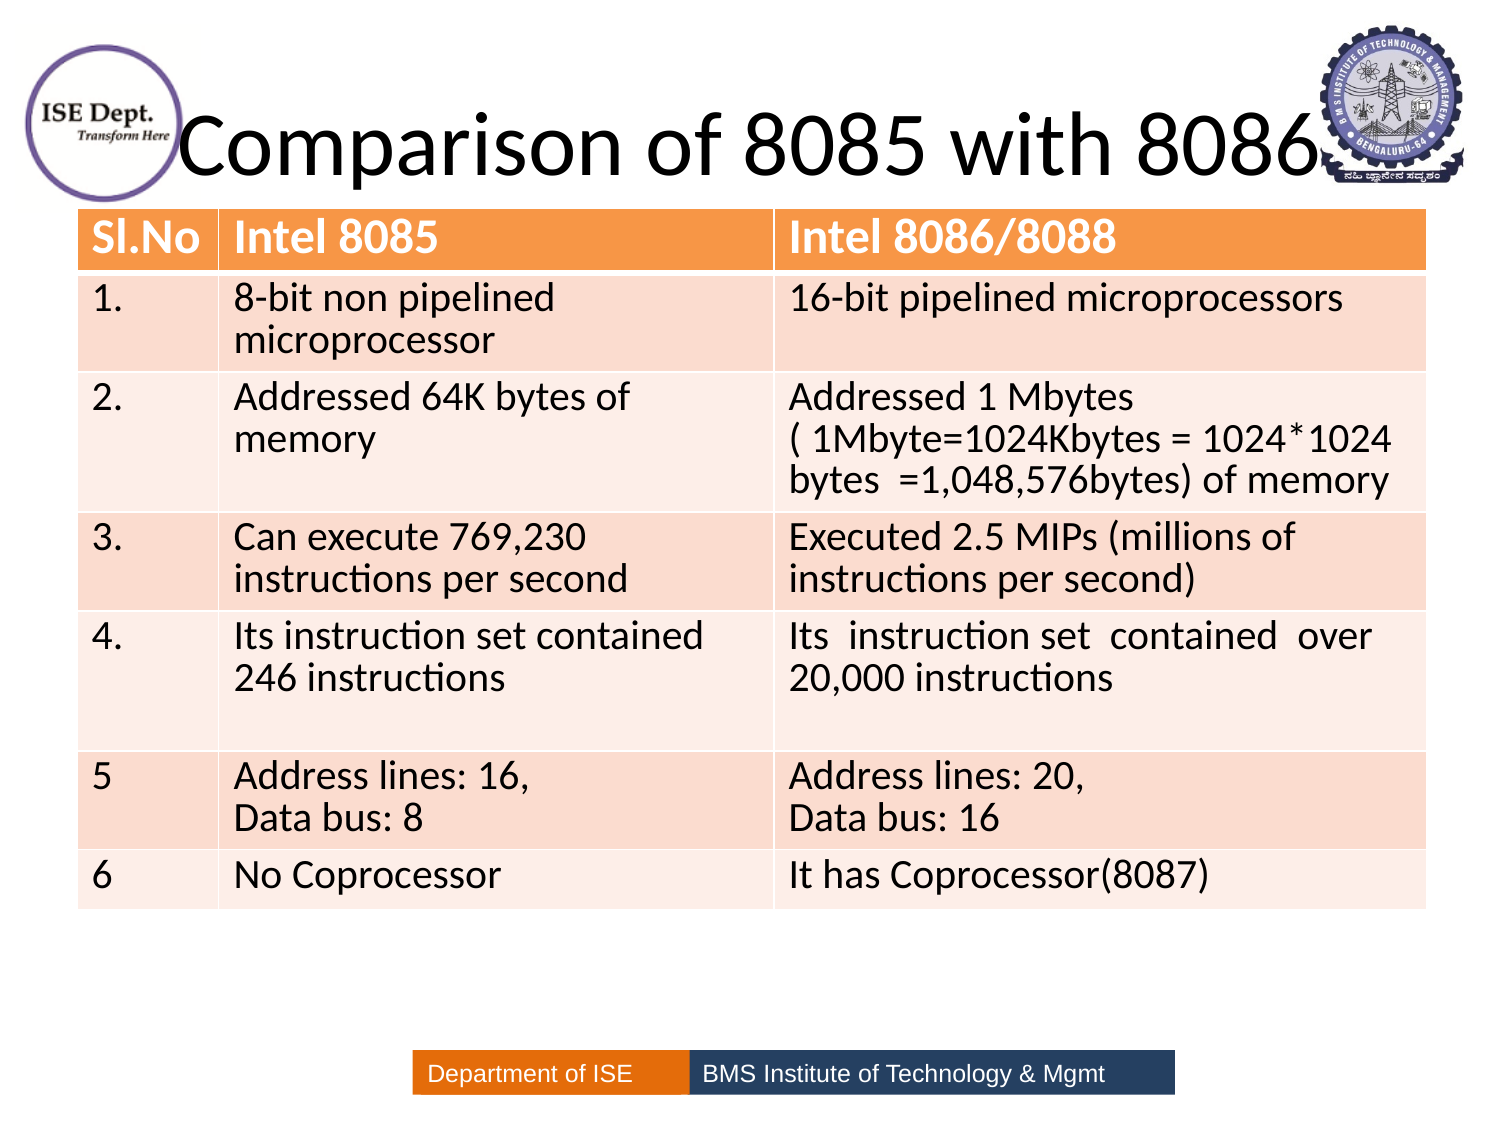

# Comparison of 8085 with 8086
| Sl.No | Intel 8085 | Intel 8086/8088 |
| --- | --- | --- |
| 1. | 8-bit non pipelined microprocessor | 16-bit pipelined microprocessors |
| 2. | Addressed 64K bytes of memory | Addressed 1 Mbytes ( 1Mbyte=1024Kbytes = 1024\*1024 bytes =1,048,576bytes) of memory |
| 3. | Can execute 769,230 instructions per second | Executed 2.5 MIPs (millions of instructions per second) |
| 4. | Its instruction set contained 246 instructions | Its instruction set contained over 20,000 instructions |
| 5 | Address lines: 16, Data bus: 8 | Address lines: 20, Data bus: 16 |
| 6 | No Coprocessor | It has Coprocessor(8087) |